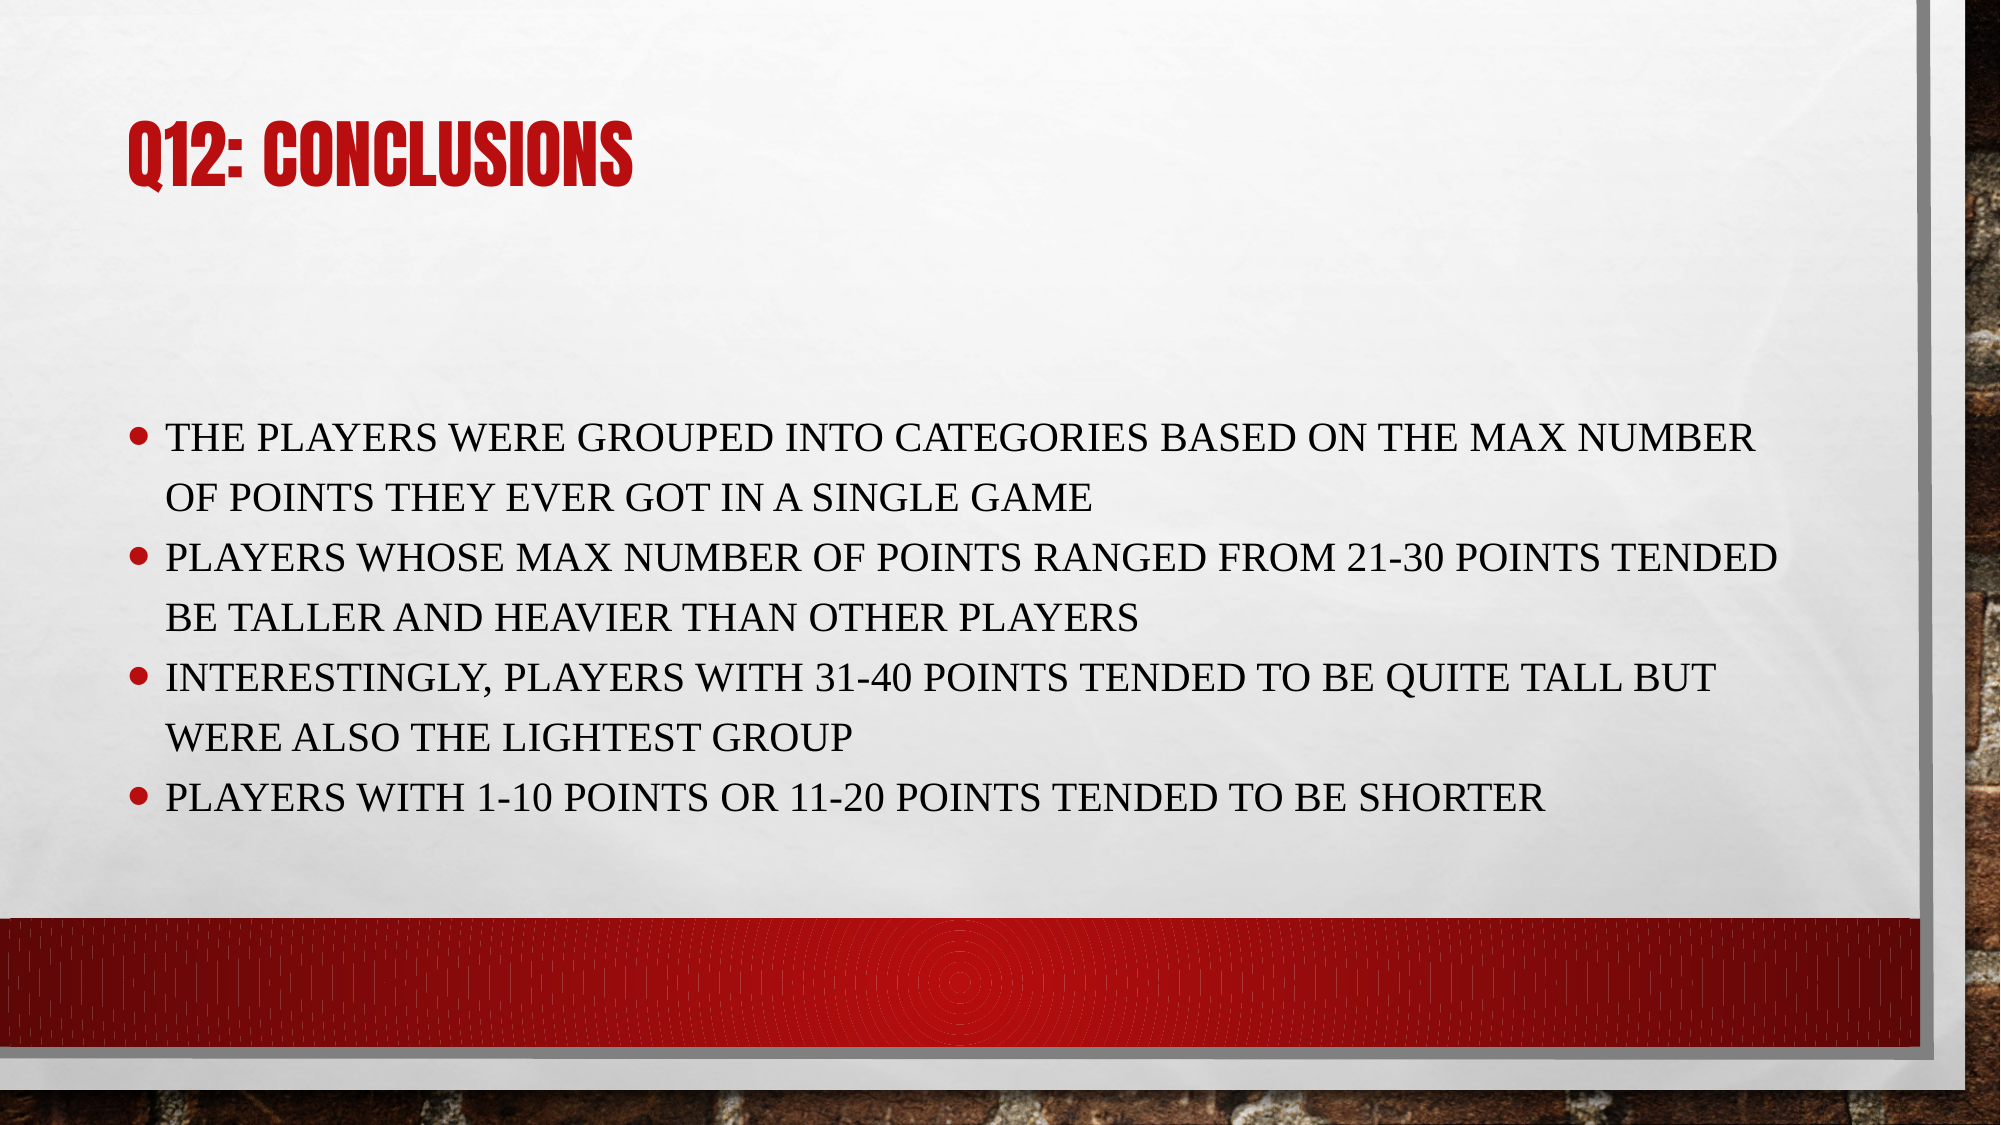

# Q12: conclusions
The players were grouped into categories based on the max number of points they ever got in a single game
Players whose max number of points ranged from 21-30 points tended be taller and heavier than other players
Interestingly, players with 31-40 points tended to be quite tall but were also the lightest group
Players with 1-10 points or 11-20 points tended to be shorter